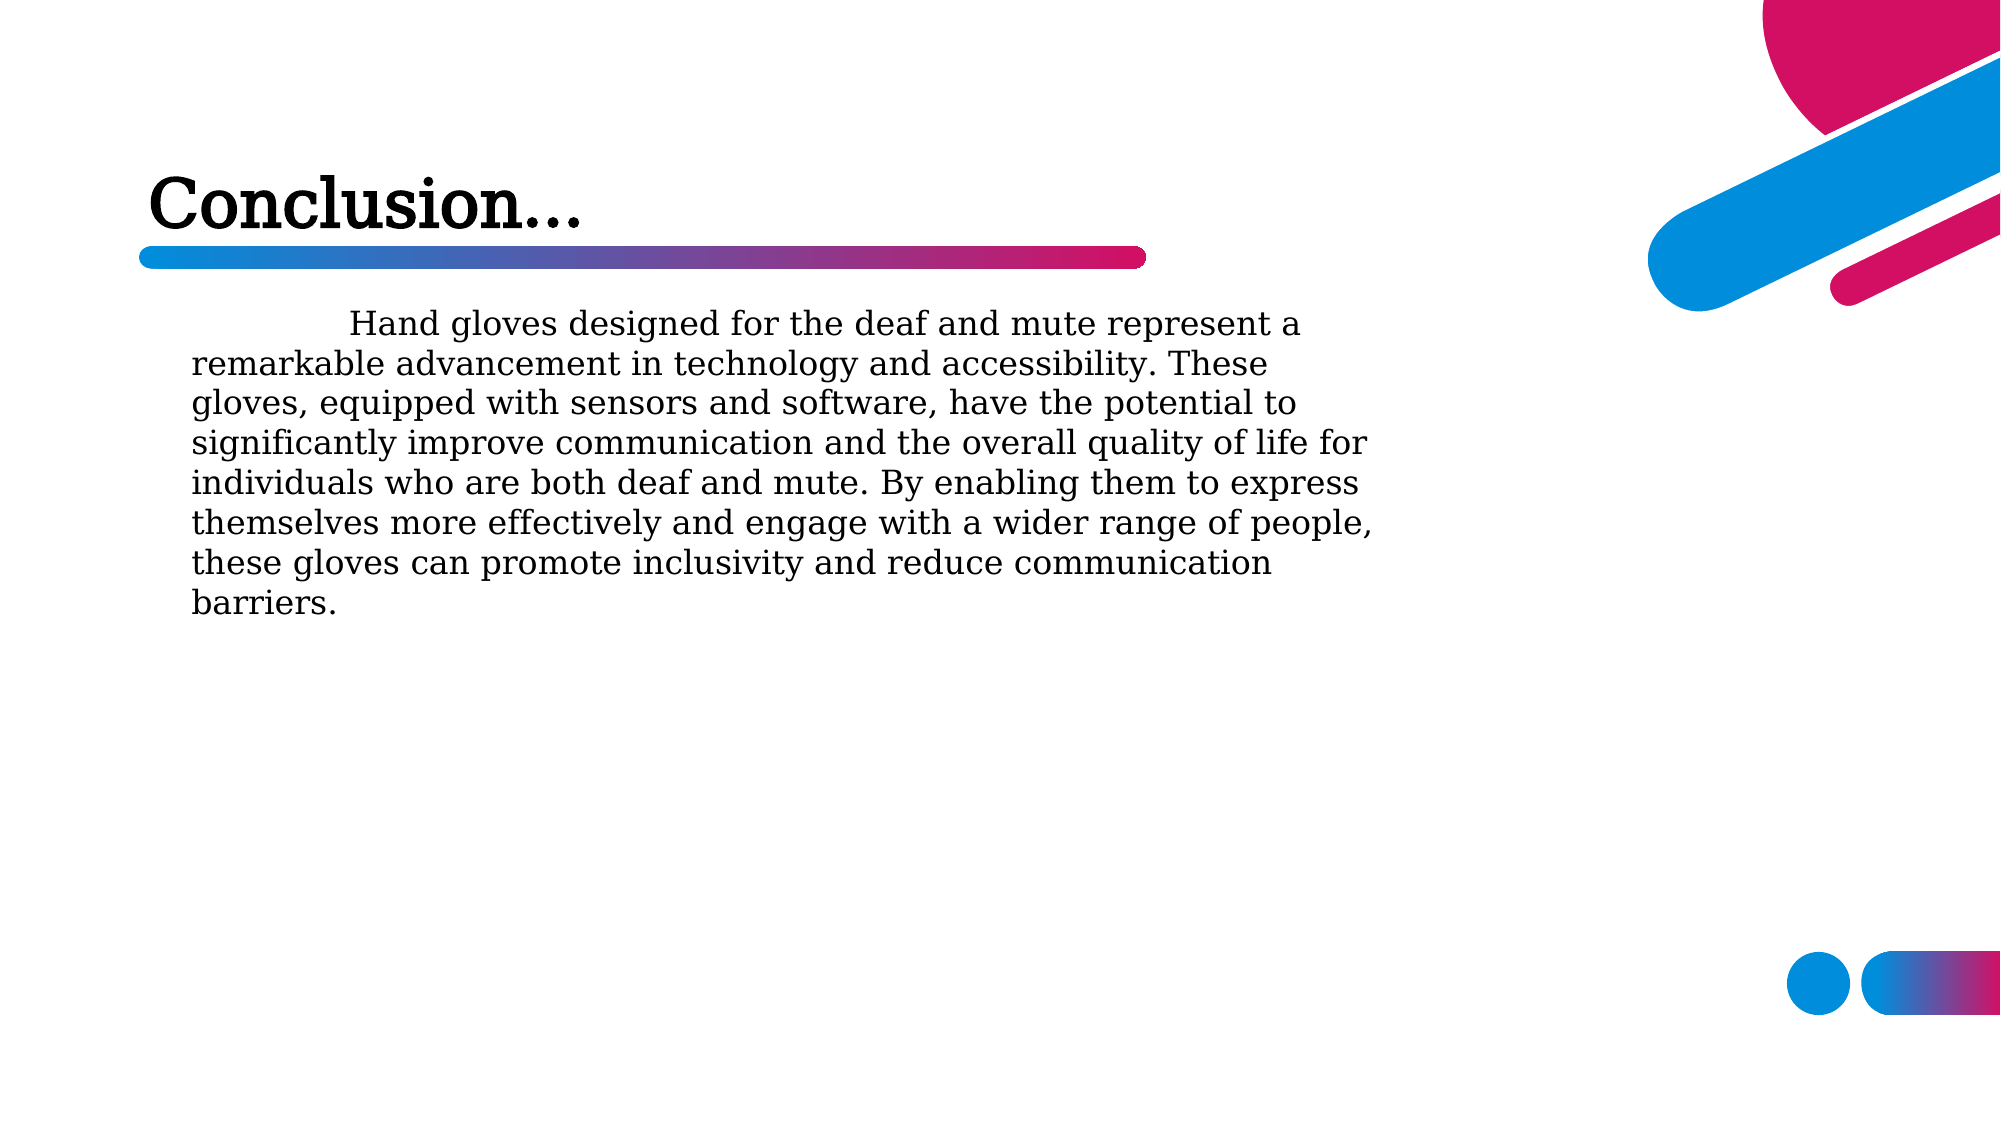

# Conclusion…
               Hand gloves designed for the deaf and mute represent a remarkable advancement in technology and accessibility. These gloves, equipped with sensors and software, have the potential to significantly improve communication and the overall quality of life for individuals who are both deaf and mute. By enabling them to express themselves more effectively and engage with a wider range of people, these gloves can promote inclusivity and reduce communication barriers.
13